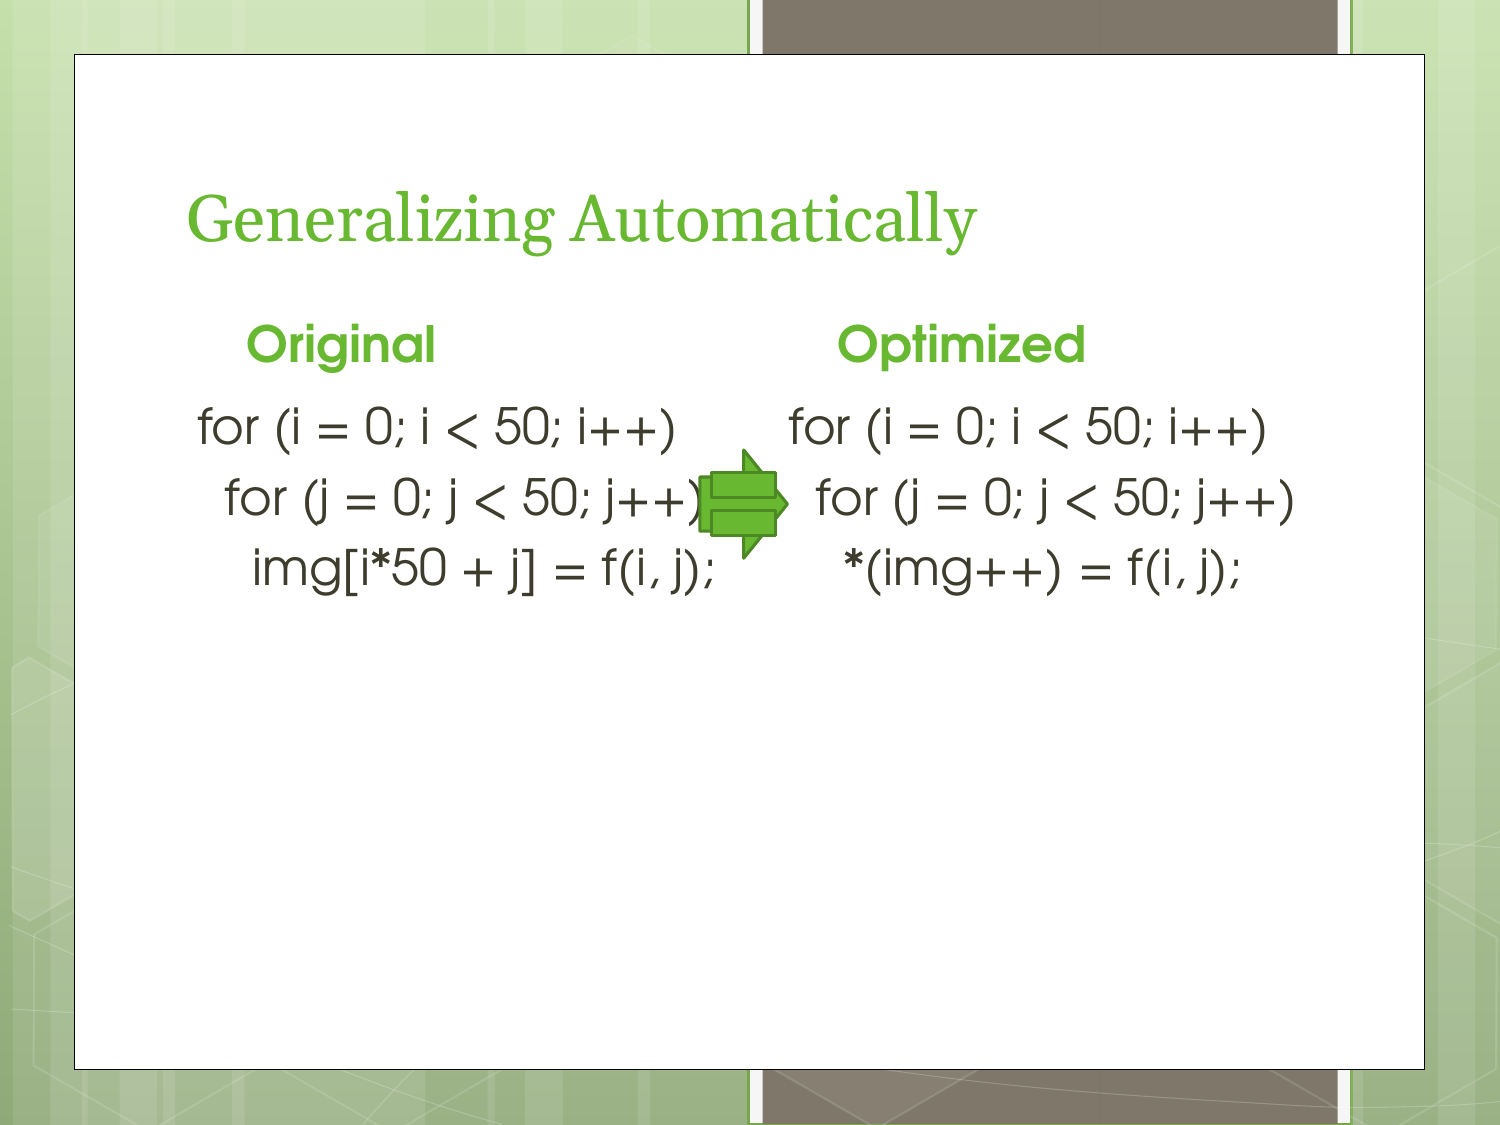

# Generalizing Automatically
Original
Optimized
for (i = 0; i < 50; i++)
  for (j = 0; j < 50; j++)
    img[i*50 + j] = f(i, j);
for (i = 0; i < 50; i++)
  for (j = 0; j < 50; j++)
    *(img++) = f(i, j);